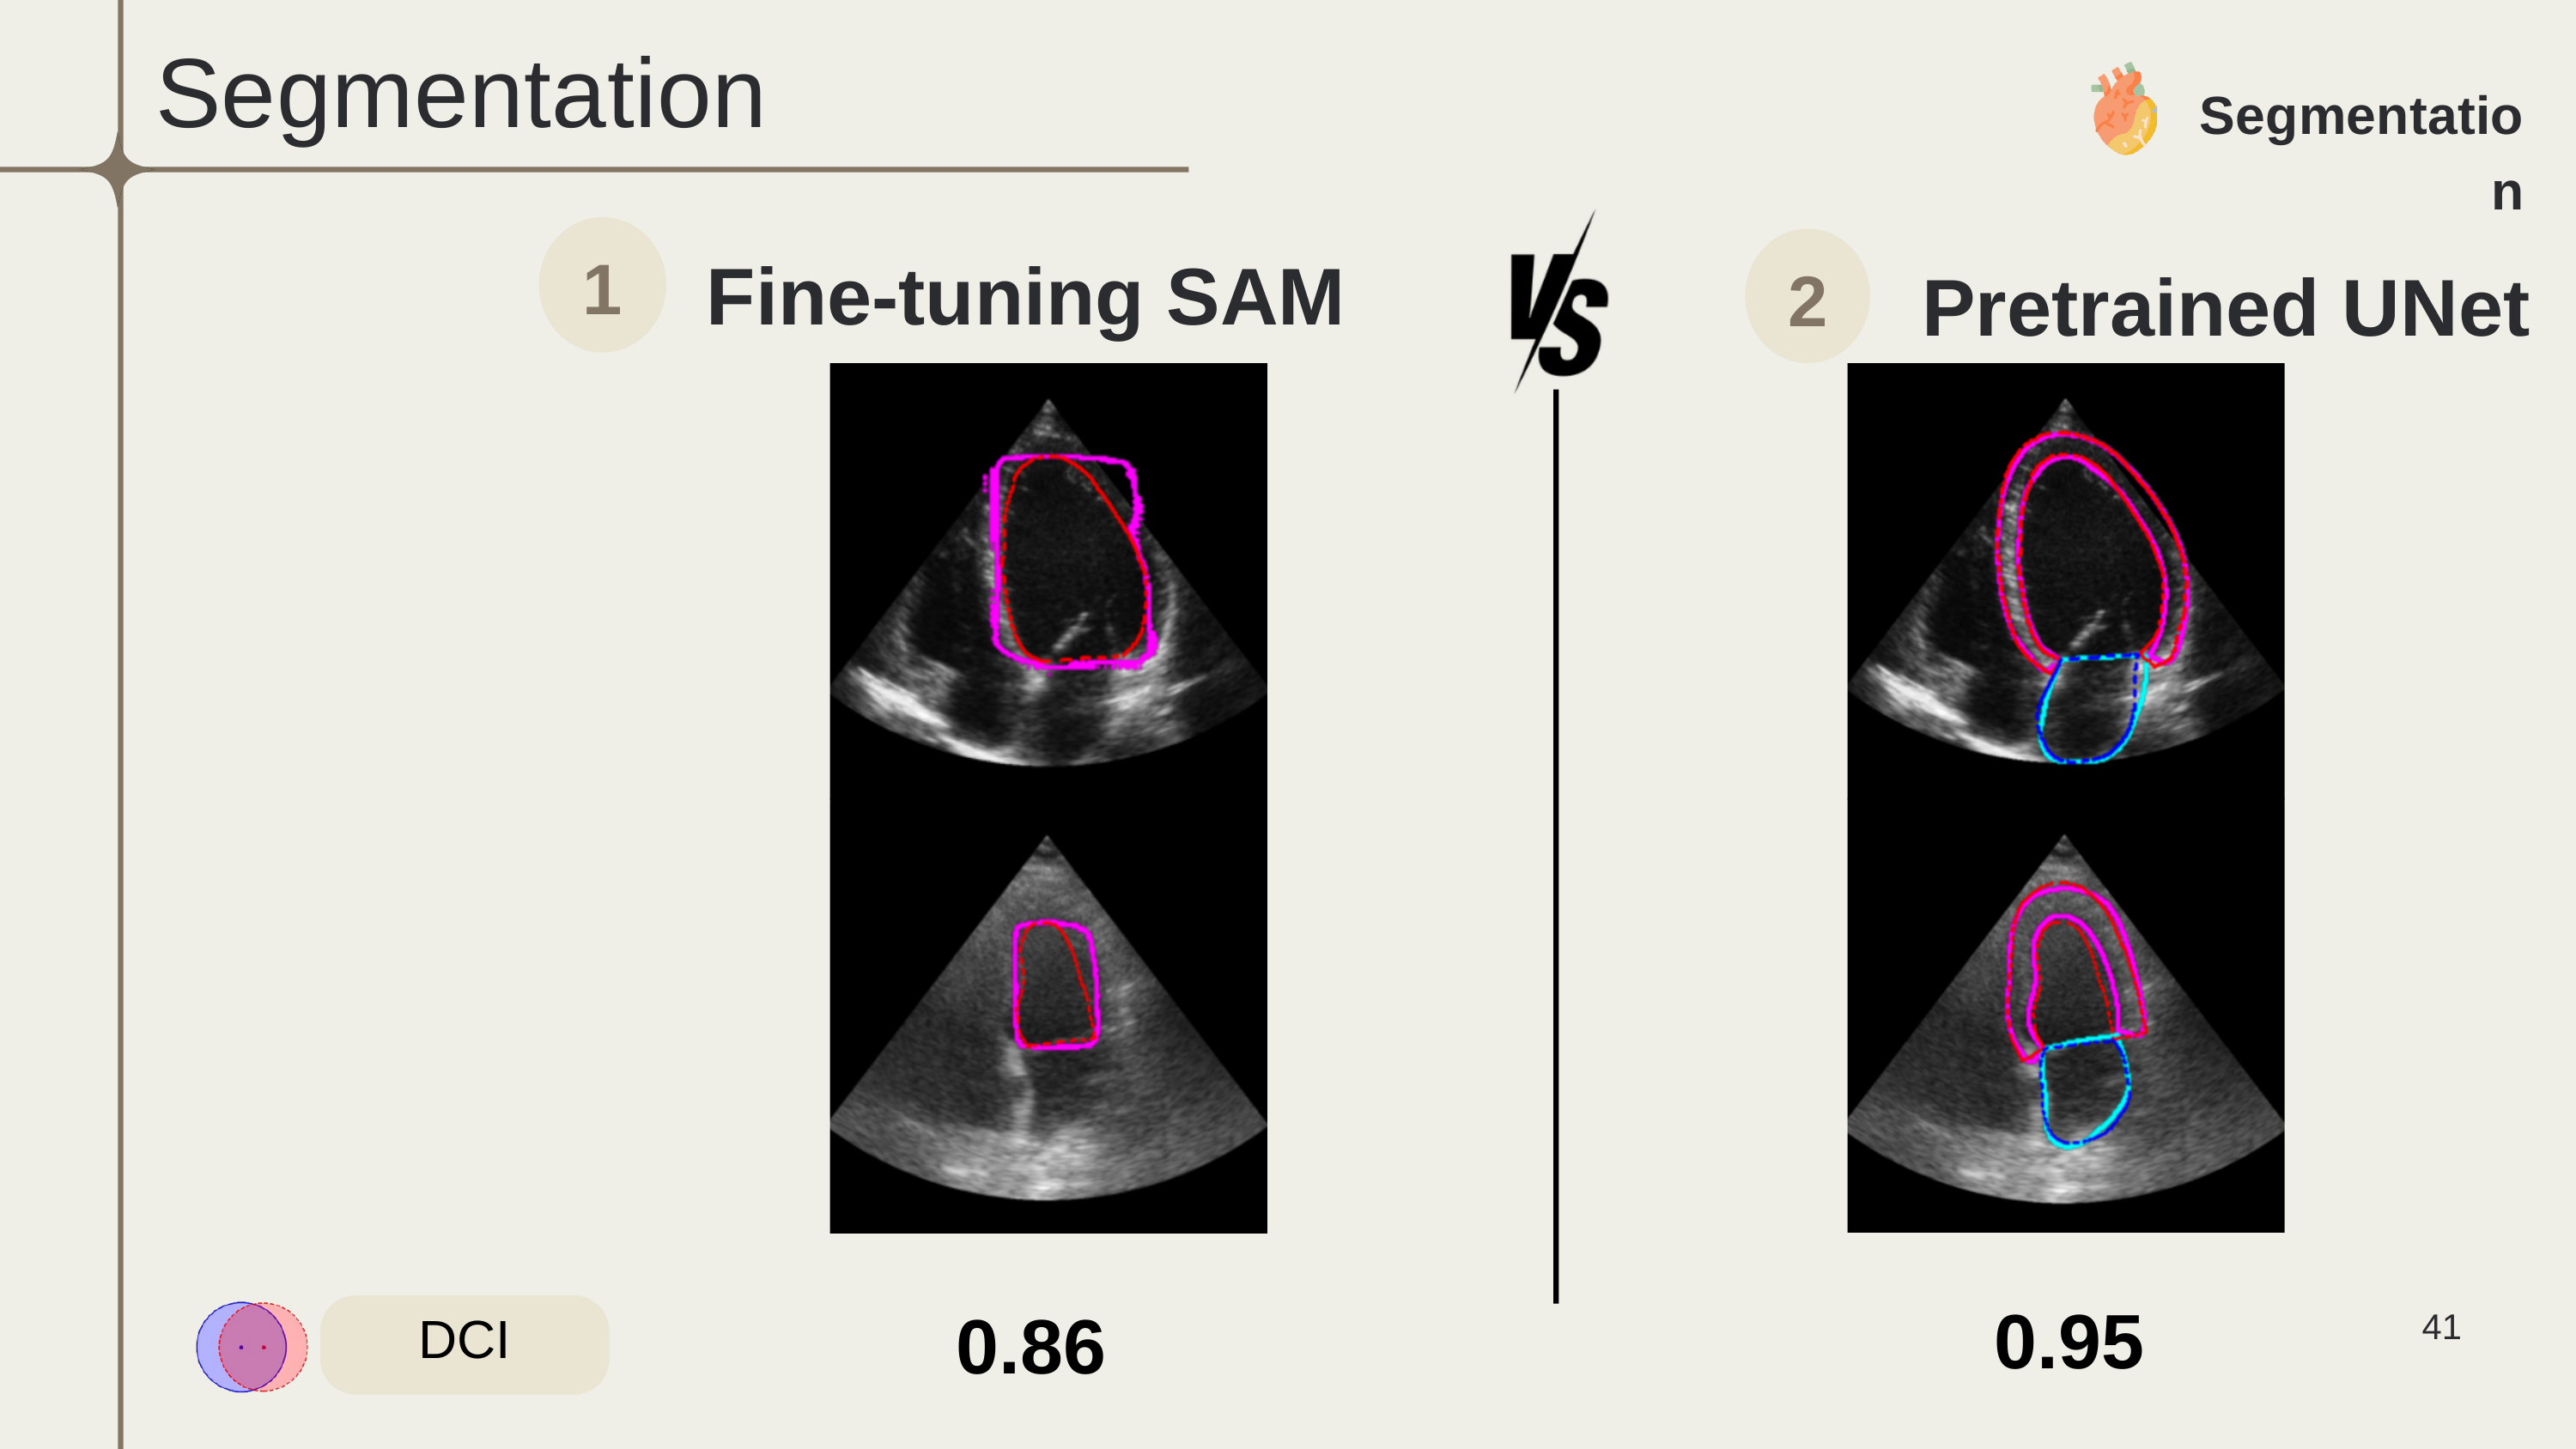

Segmentation

Segmentation

1
Fine-tuning SAM

2
Pretrained UNet

0.95

DCI
0.86
41